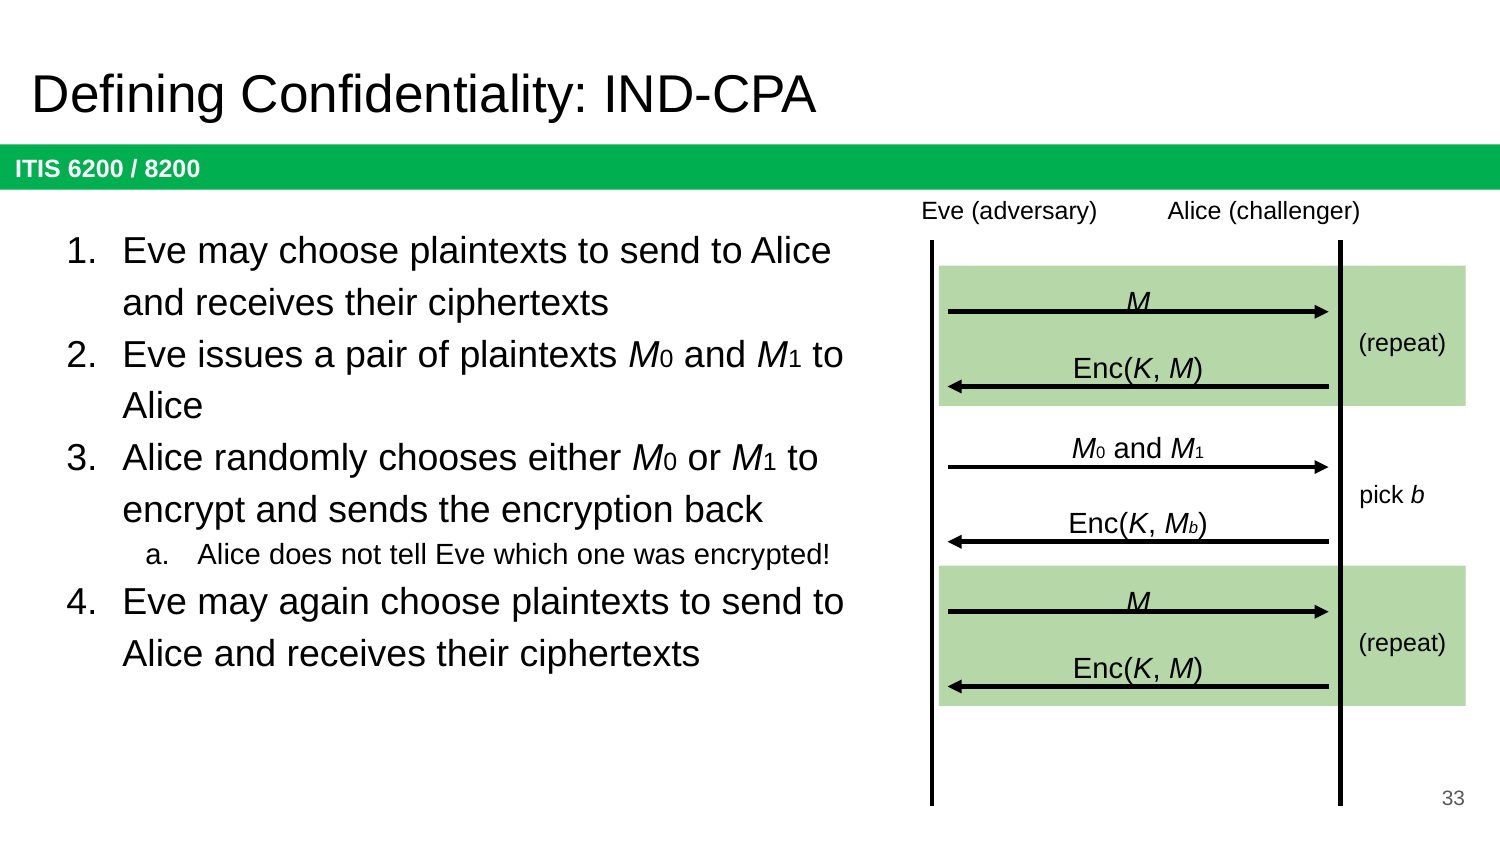

# Defining Confidentiality: IND-CPA
Eve (adversary)
Alice (challenger)
Eve may choose plaintexts to send to Alice and receives their ciphertexts
Eve issues a pair of plaintexts M0 and M1 to Alice
Alice randomly chooses either M0 or M1 to encrypt and sends the encryption back
Alice does not tell Eve which one was encrypted!
Eve may again choose plaintexts to send to Alice and receives their ciphertexts
M

(repeat)
Enc(K, M)
M0 and M1
pick b
Enc(K, Mb)
M

(repeat)
Enc(K, M)
33